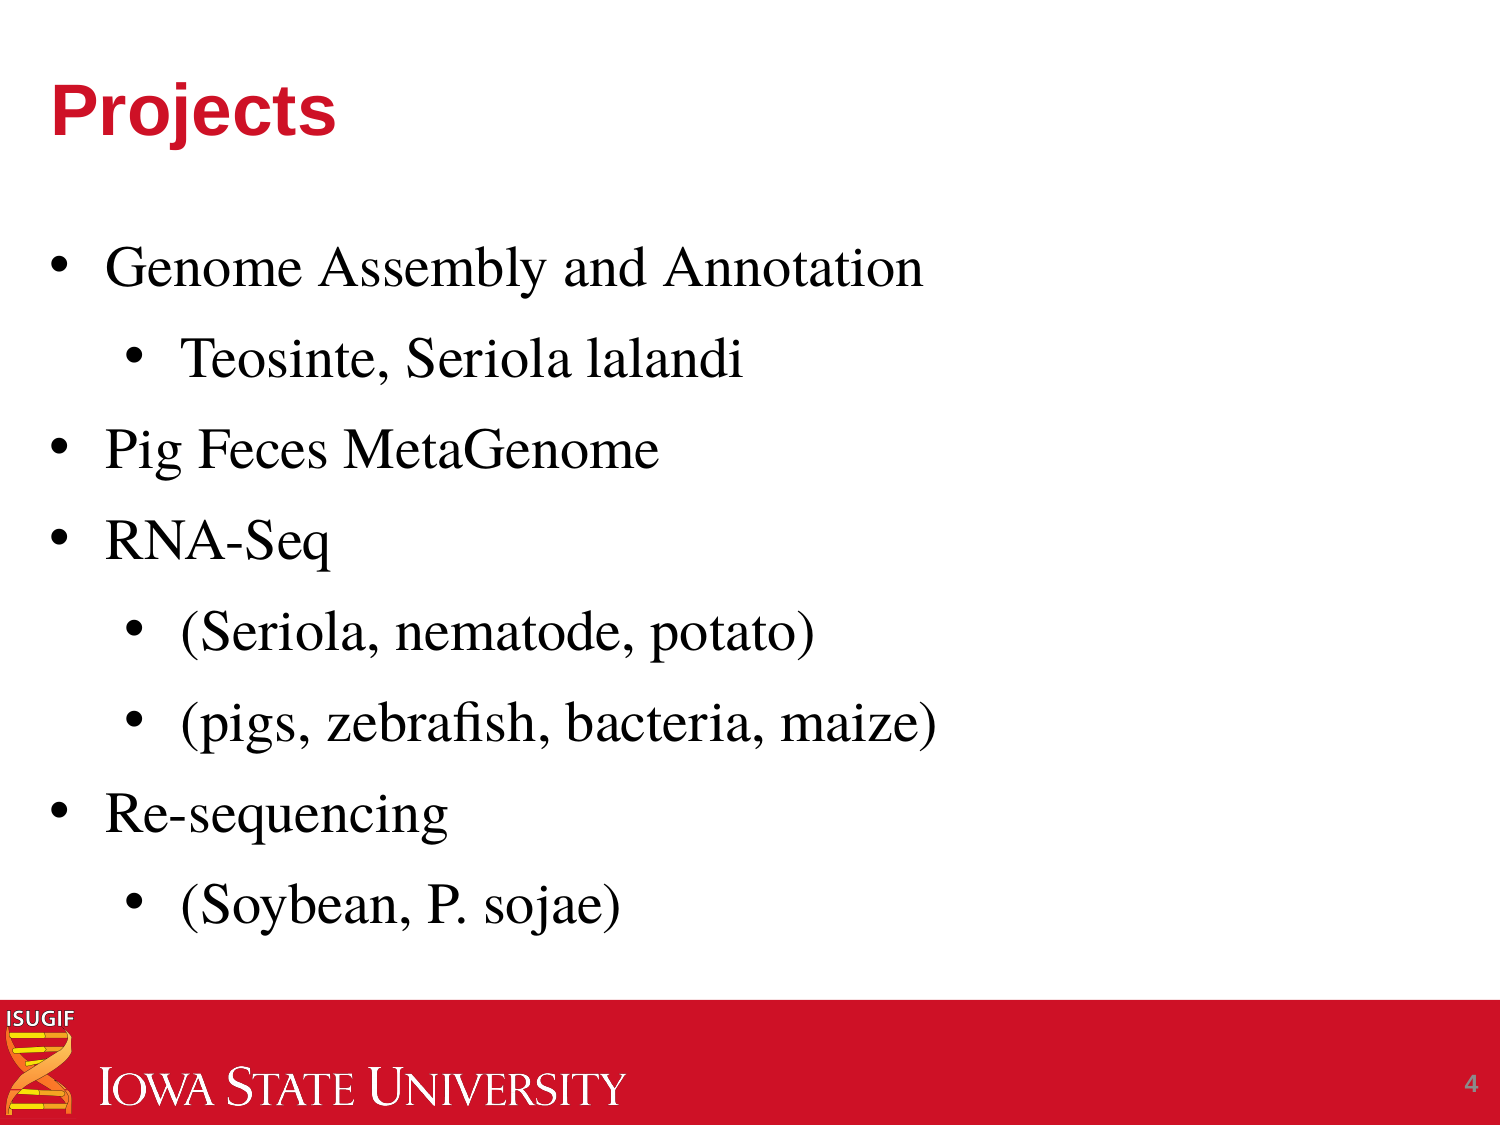

# Projects
Genome Assembly and Annotation
Teosinte, Seriola lalandi
Pig Feces MetaGenome
RNA-Seq
(Seriola, nematode, potato)
(pigs, zebrafish, bacteria, maize)
Re-sequencing
(Soybean, P. sojae)